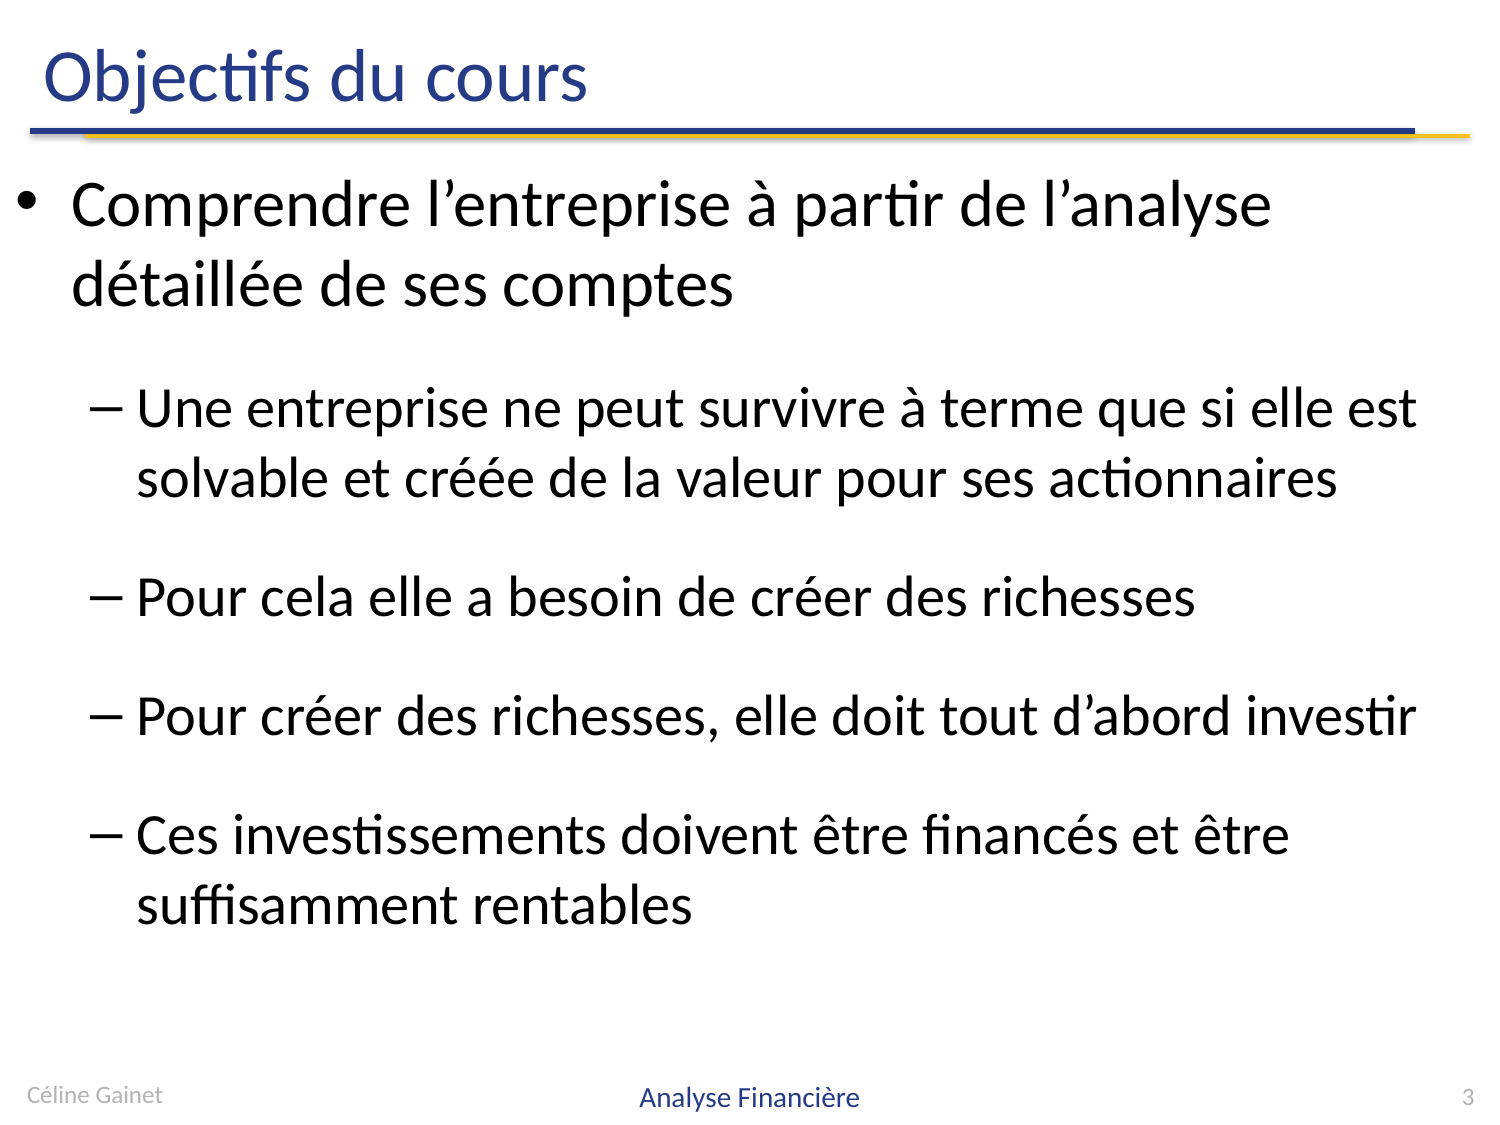

# Objectifs du cours
Comprendre l’entreprise à partir de l’analyse détaillée de ses comptes
Une entreprise ne peut survivre à terme que si elle est solvable et créée de la valeur pour ses actionnaires
Pour cela elle a besoin de créer des richesses
Pour créer des richesses, elle doit tout d’abord investir
Ces investissements doivent être financés et être suffisamment rentables
Céline Gainet
Analyse Financière
3